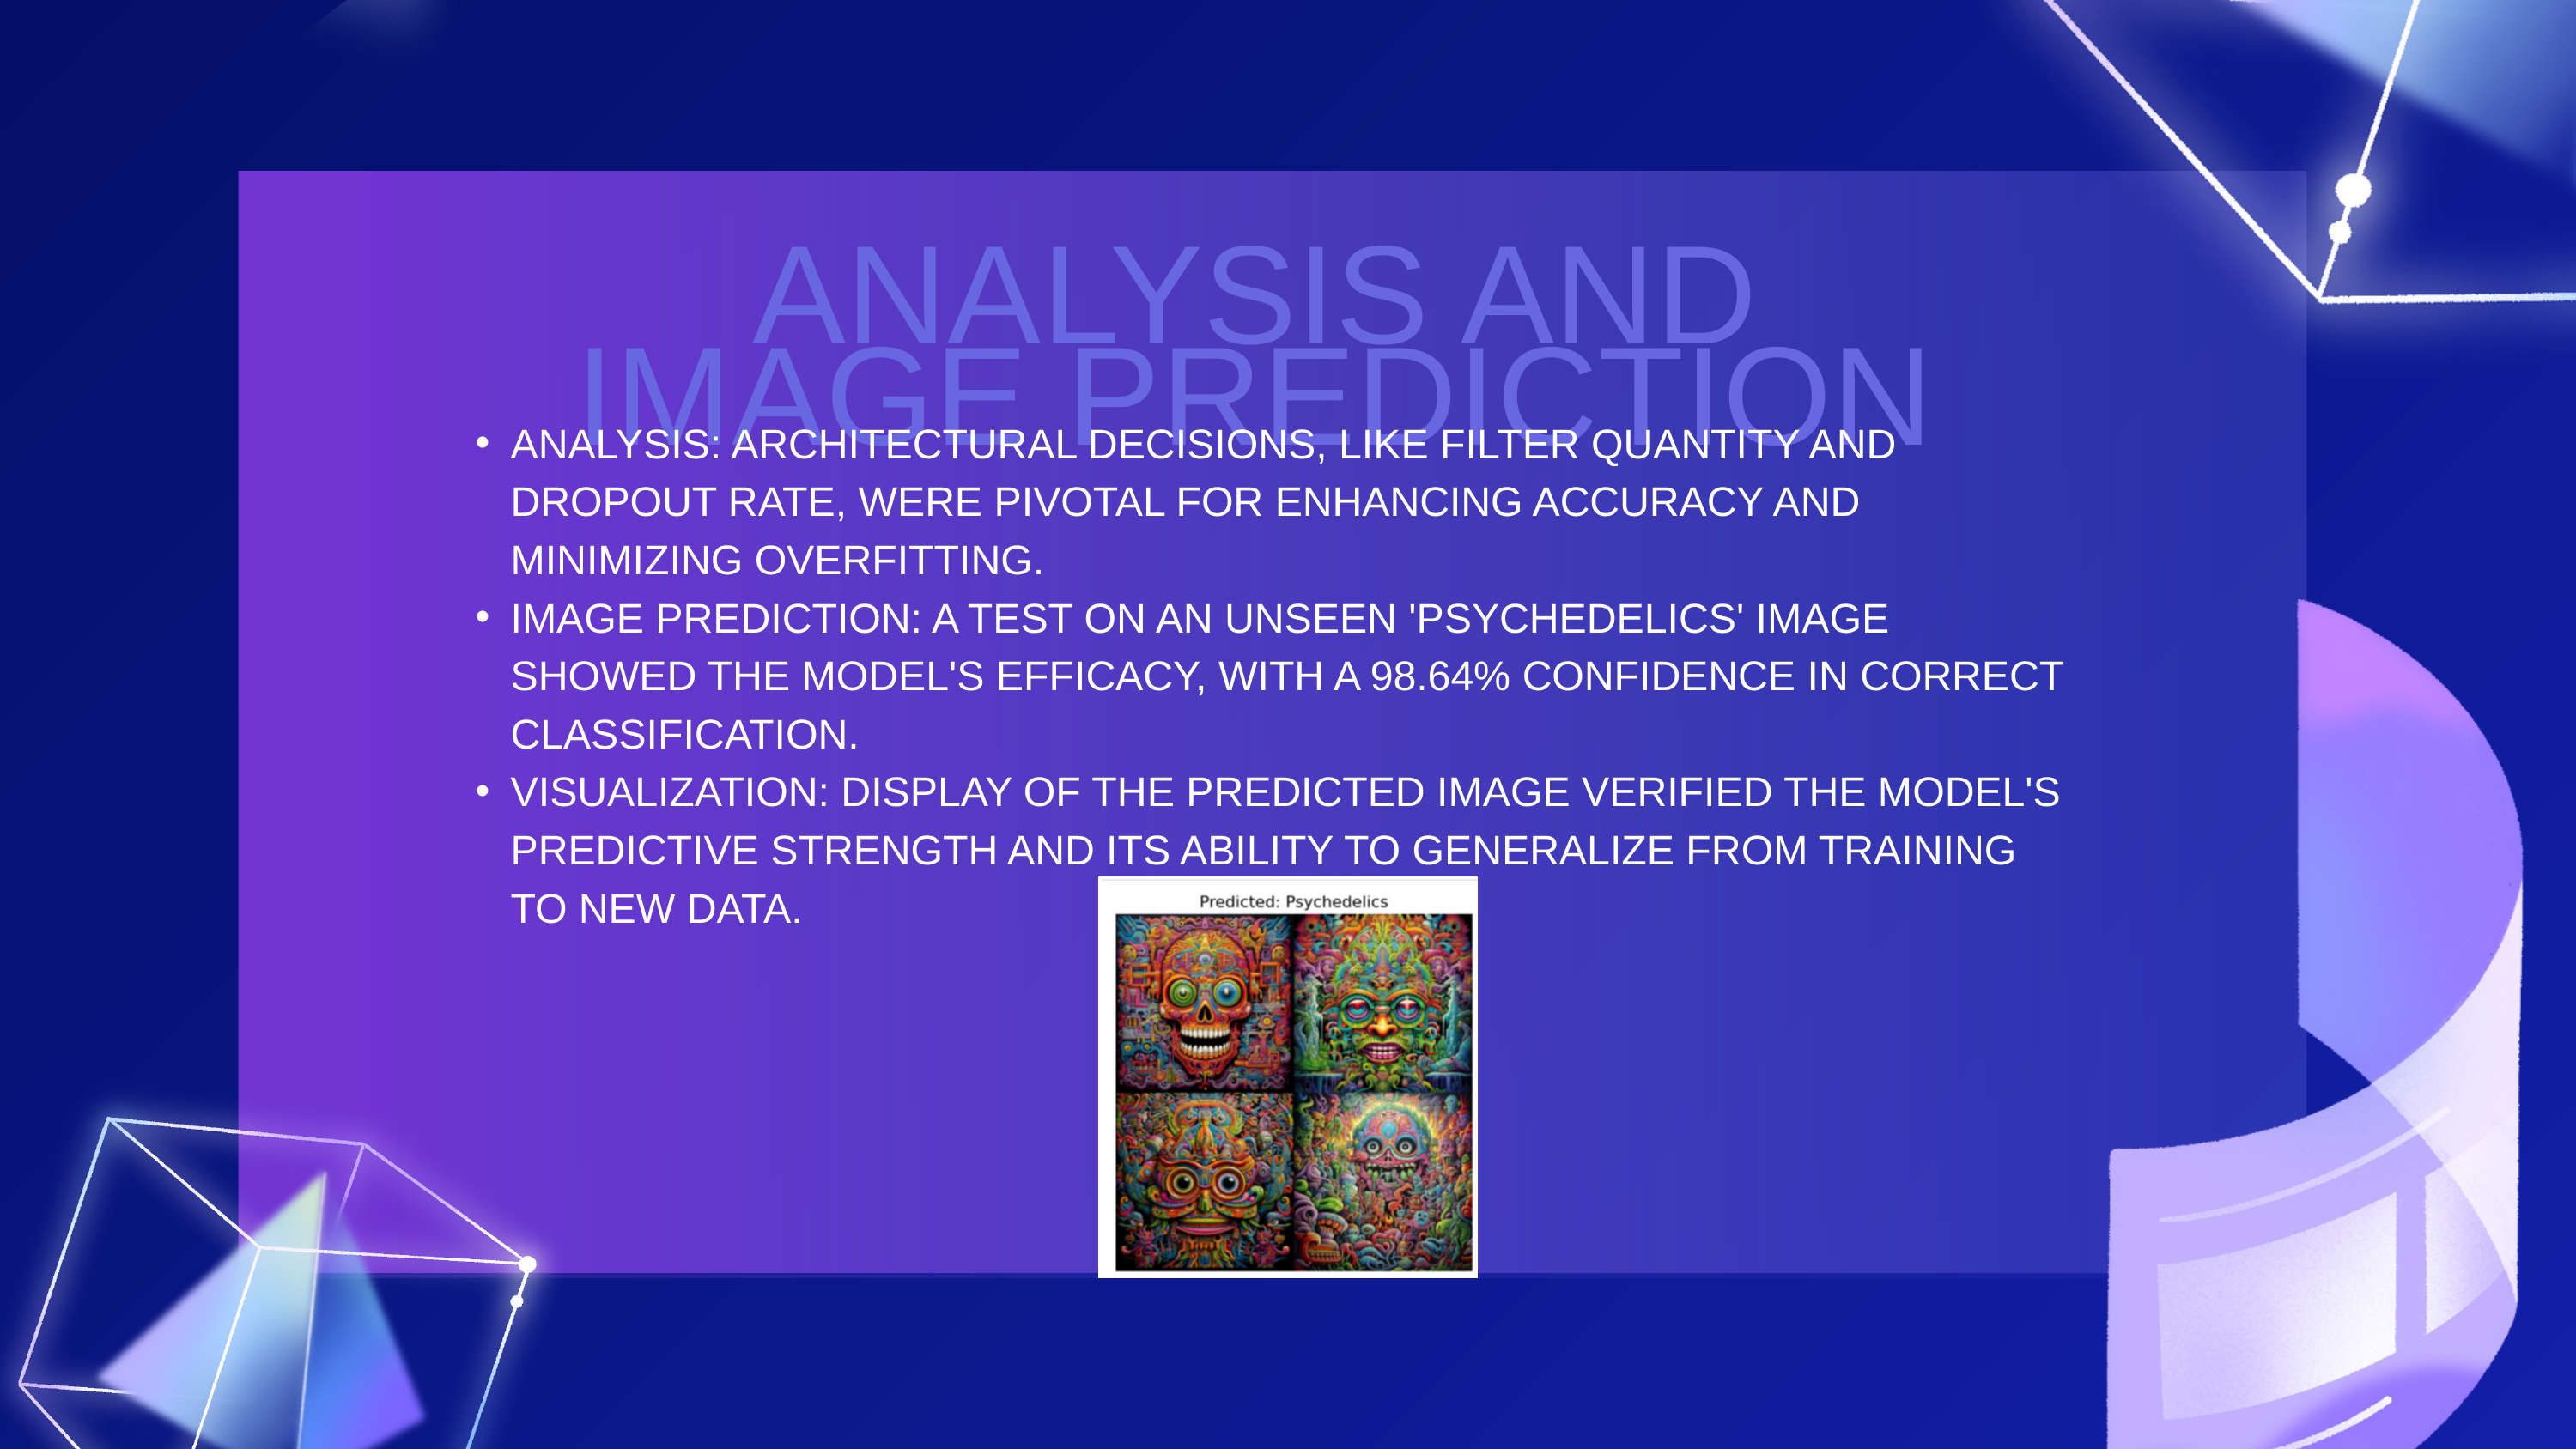

ANALYSIS AND IMAGE PREDICTION
ANALYSIS: ARCHITECTURAL DECISIONS, LIKE FILTER QUANTITY AND DROPOUT RATE, WERE PIVOTAL FOR ENHANCING ACCURACY AND MINIMIZING OVERFITTING.
IMAGE PREDICTION: A TEST ON AN UNSEEN 'PSYCHEDELICS' IMAGE SHOWED THE MODEL'S EFFICACY, WITH A 98.64% CONFIDENCE IN CORRECT CLASSIFICATION.
VISUALIZATION: DISPLAY OF THE PREDICTED IMAGE VERIFIED THE MODEL'S PREDICTIVE STRENGTH AND ITS ABILITY TO GENERALIZE FROM TRAINING TO NEW DATA.